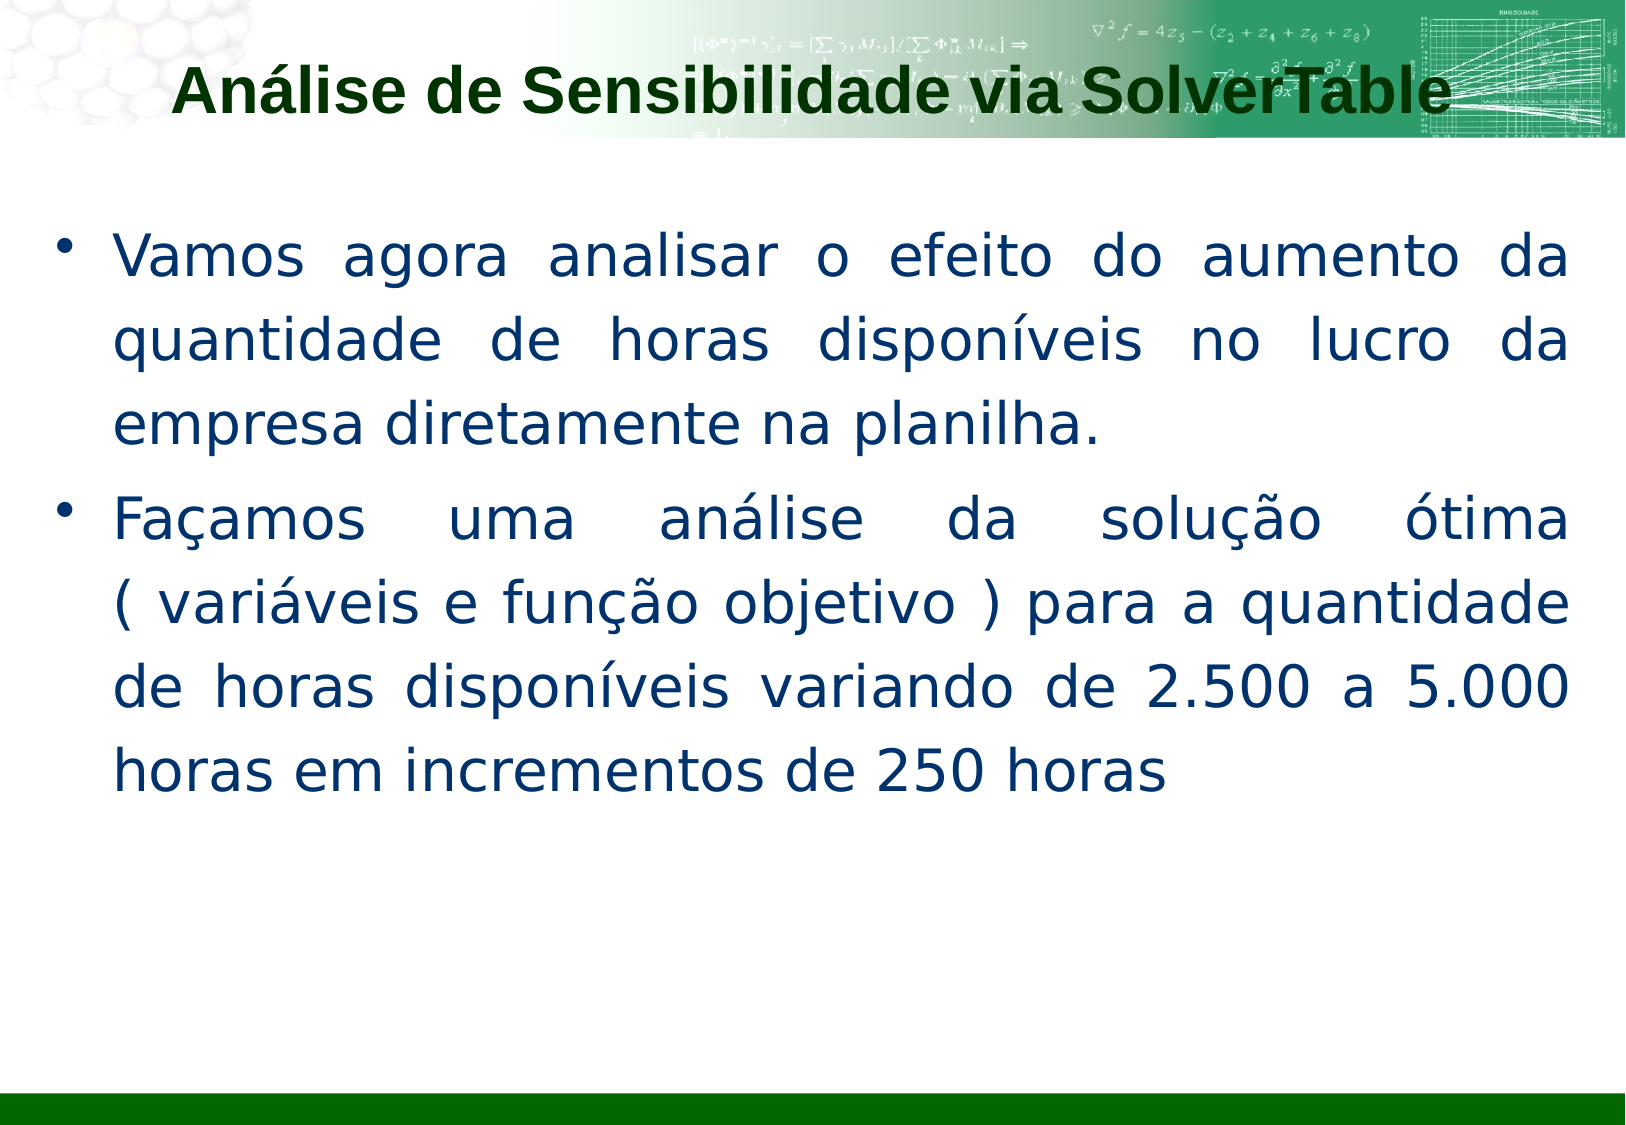

# Análise de Sensibilidade via SolverTable
Vamos agora analisar o efeito do aumento da quantidade de horas disponíveis no lucro da empresa diretamente na planilha.
Façamos uma análise da solução ótima ( variáveis e função objetivo ) para a quantidade de horas disponíveis variando de 2.500 a 5.000 horas em incrementos de 250 horas